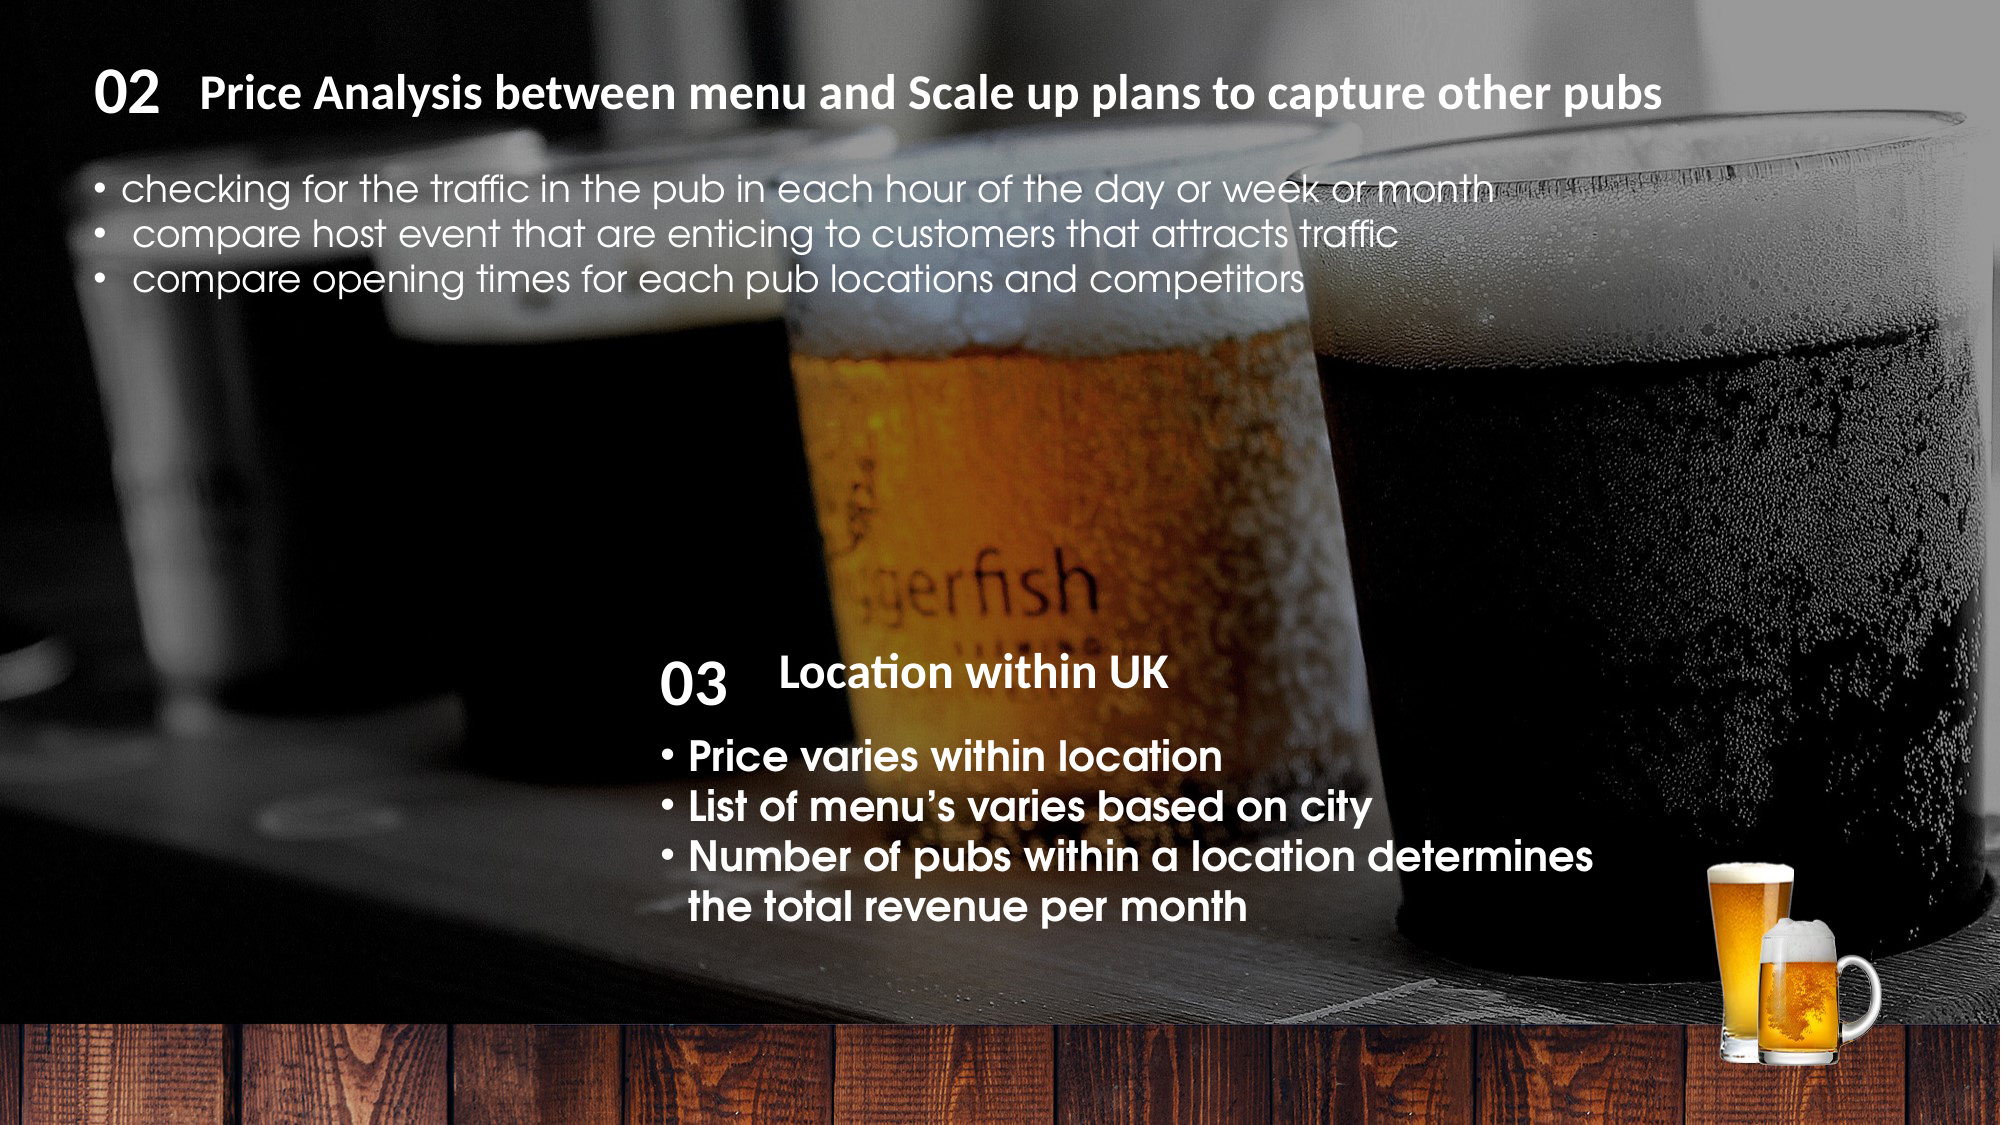

02
checking for the traffic in the pub in each hour of the day or week or month
 compare host event that are enticing to customers that attracts traffic
 compare opening times for each pub locations and competitors

Price Analysis between menu and Scale up plans to capture other pubs
03
Location within UK

Price varies within location
List of menu’s varies based on city
Number of pubs within a location determines the total revenue per month